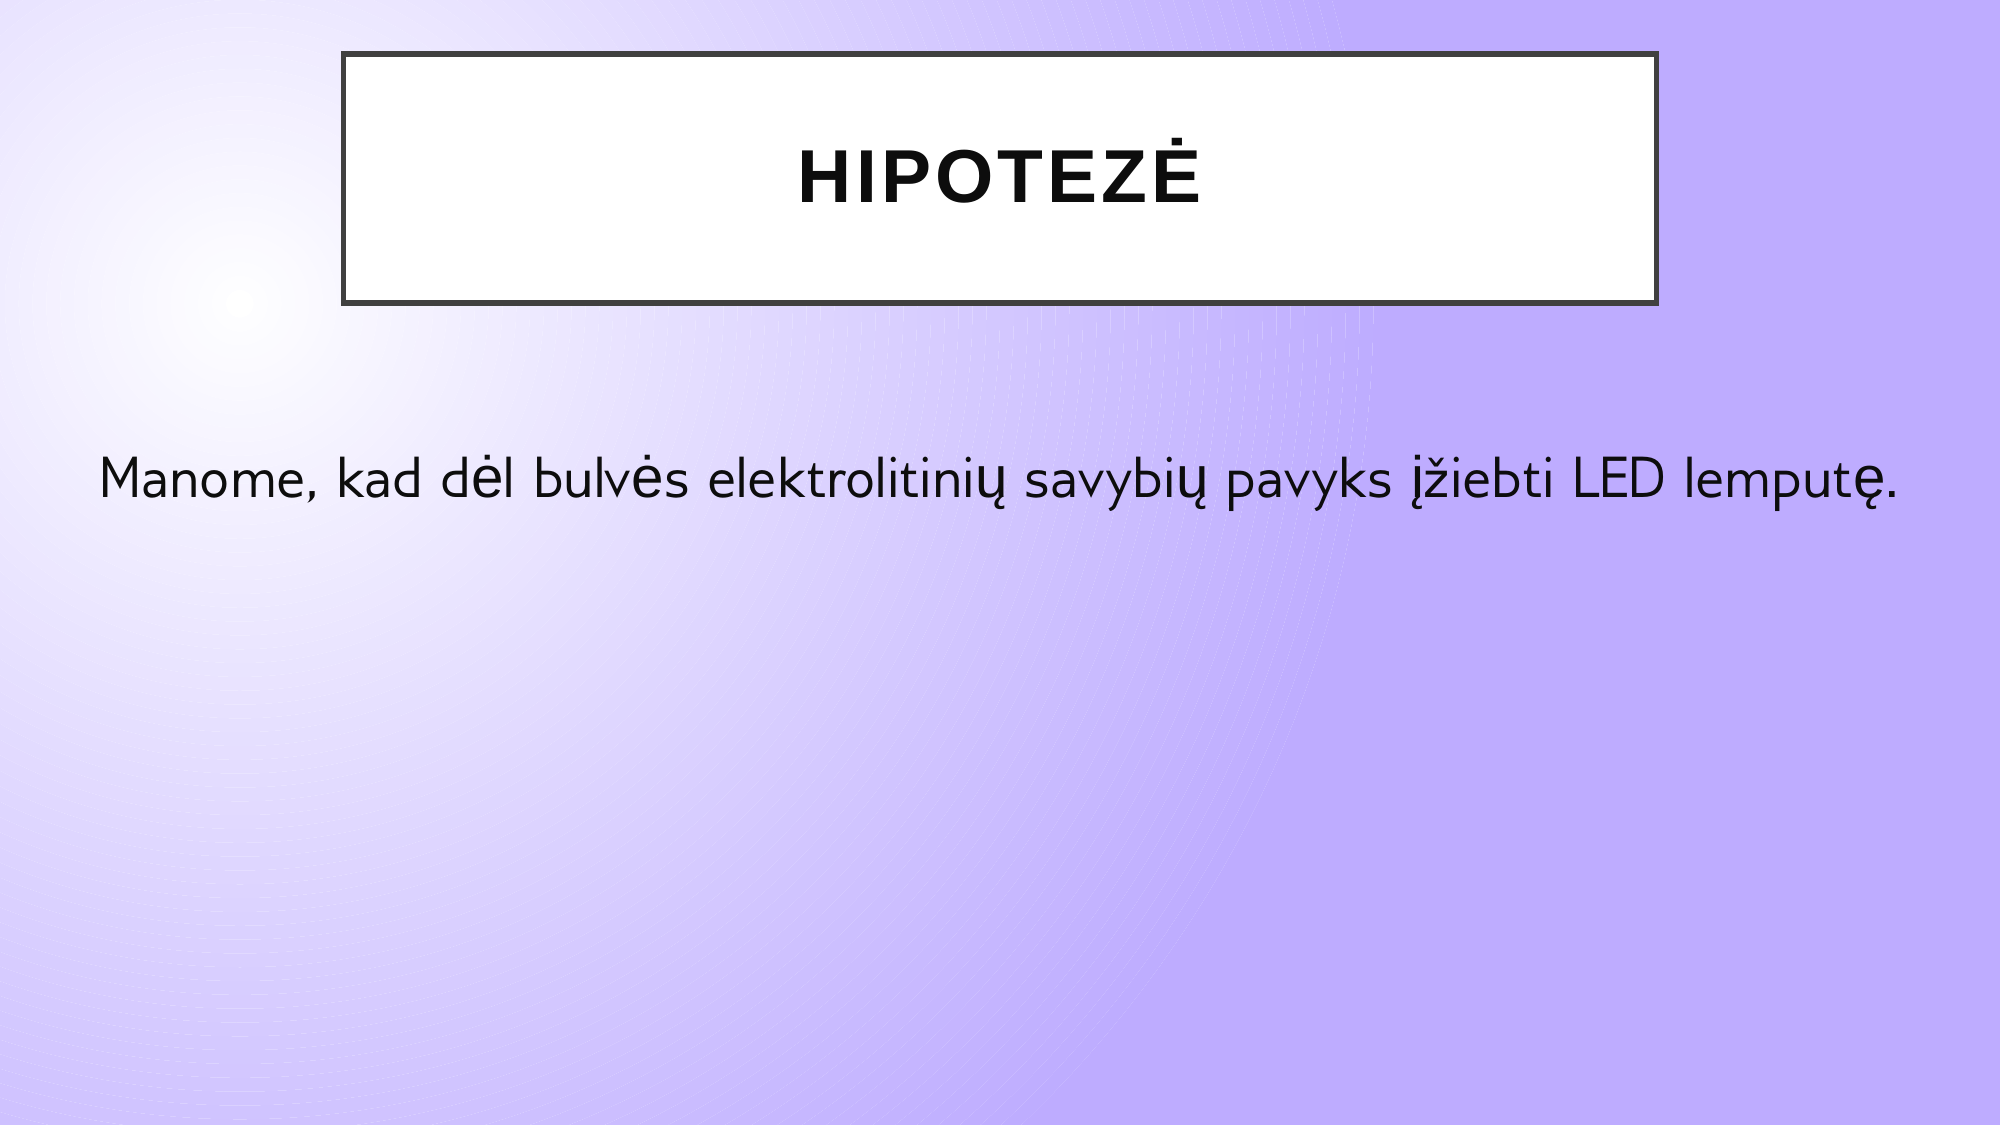

# HIPOTEZĖ
Manome, kad dėl bulvės elektrolitinių savybių pavyks įžiebti LED lemputę.